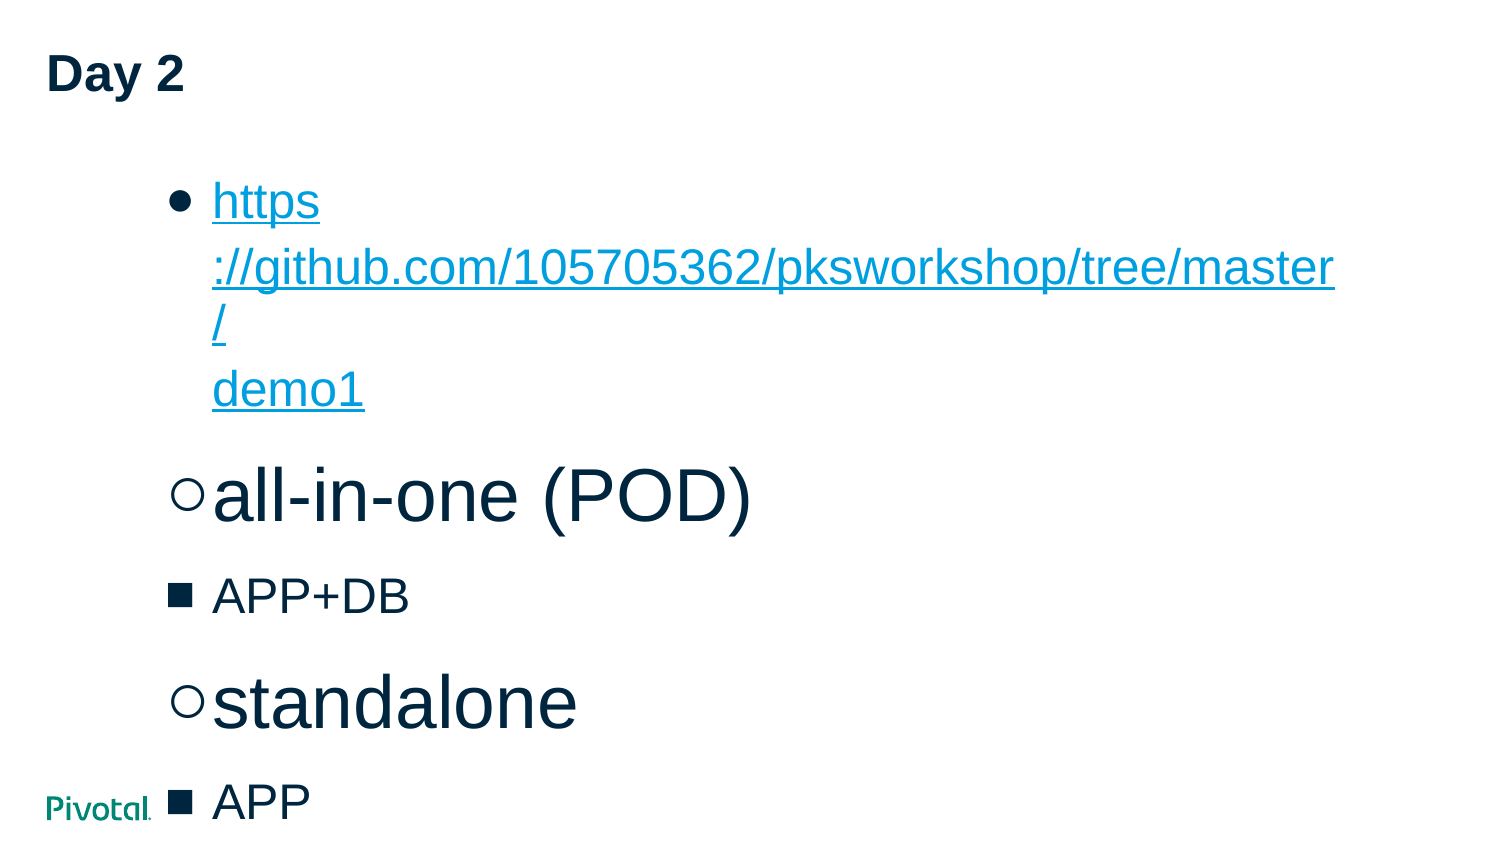

# Day 2
https://github.com/105705362/pksworkshop/tree/master/demo1
all-in-one (POD)
APP+DB
standalone
APP
DB